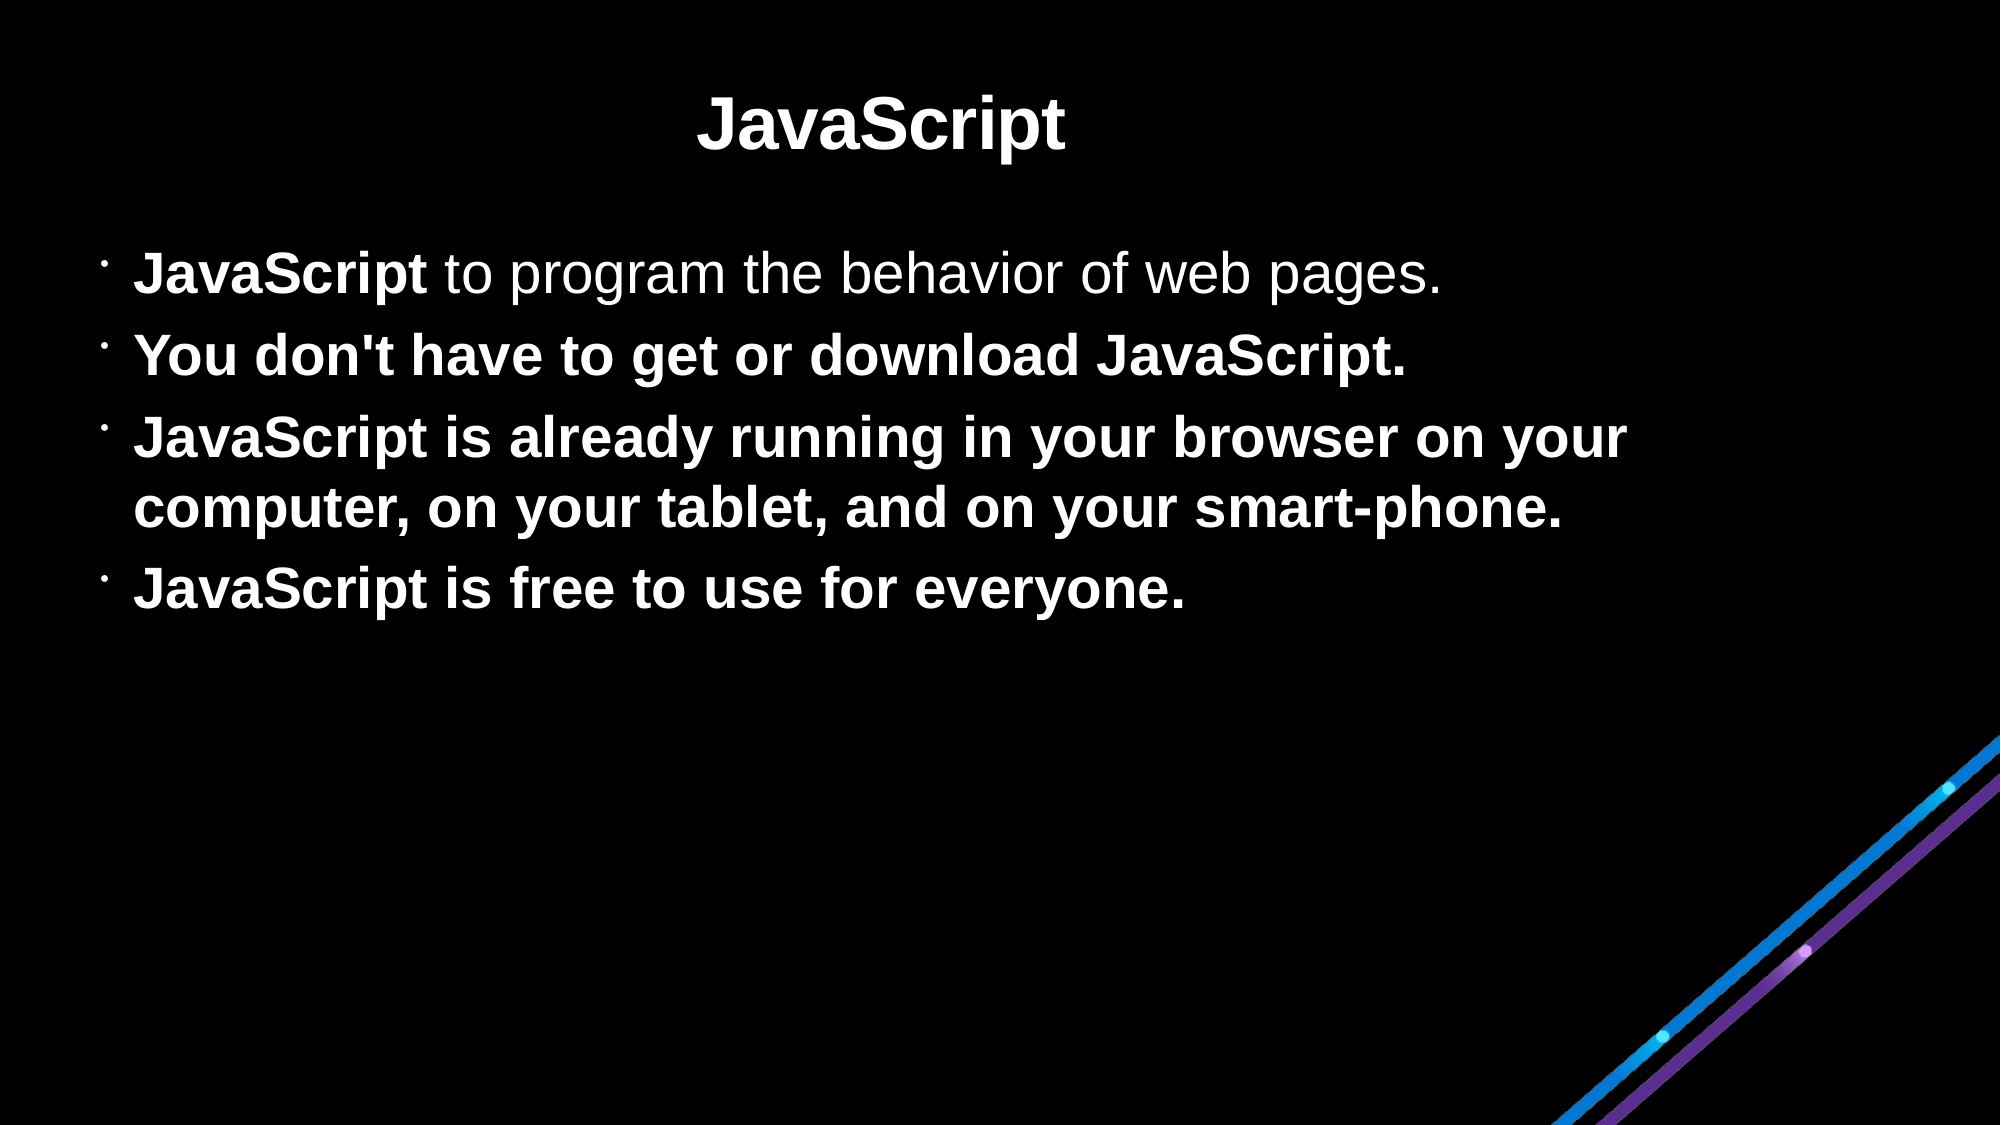

# JavaScript
JavaScript to program the behavior of web pages.
You don't have to get or download JavaScript.
JavaScript is already running in your browser on your computer, on your tablet, and on your smart-phone.
JavaScript is free to use for everyone.